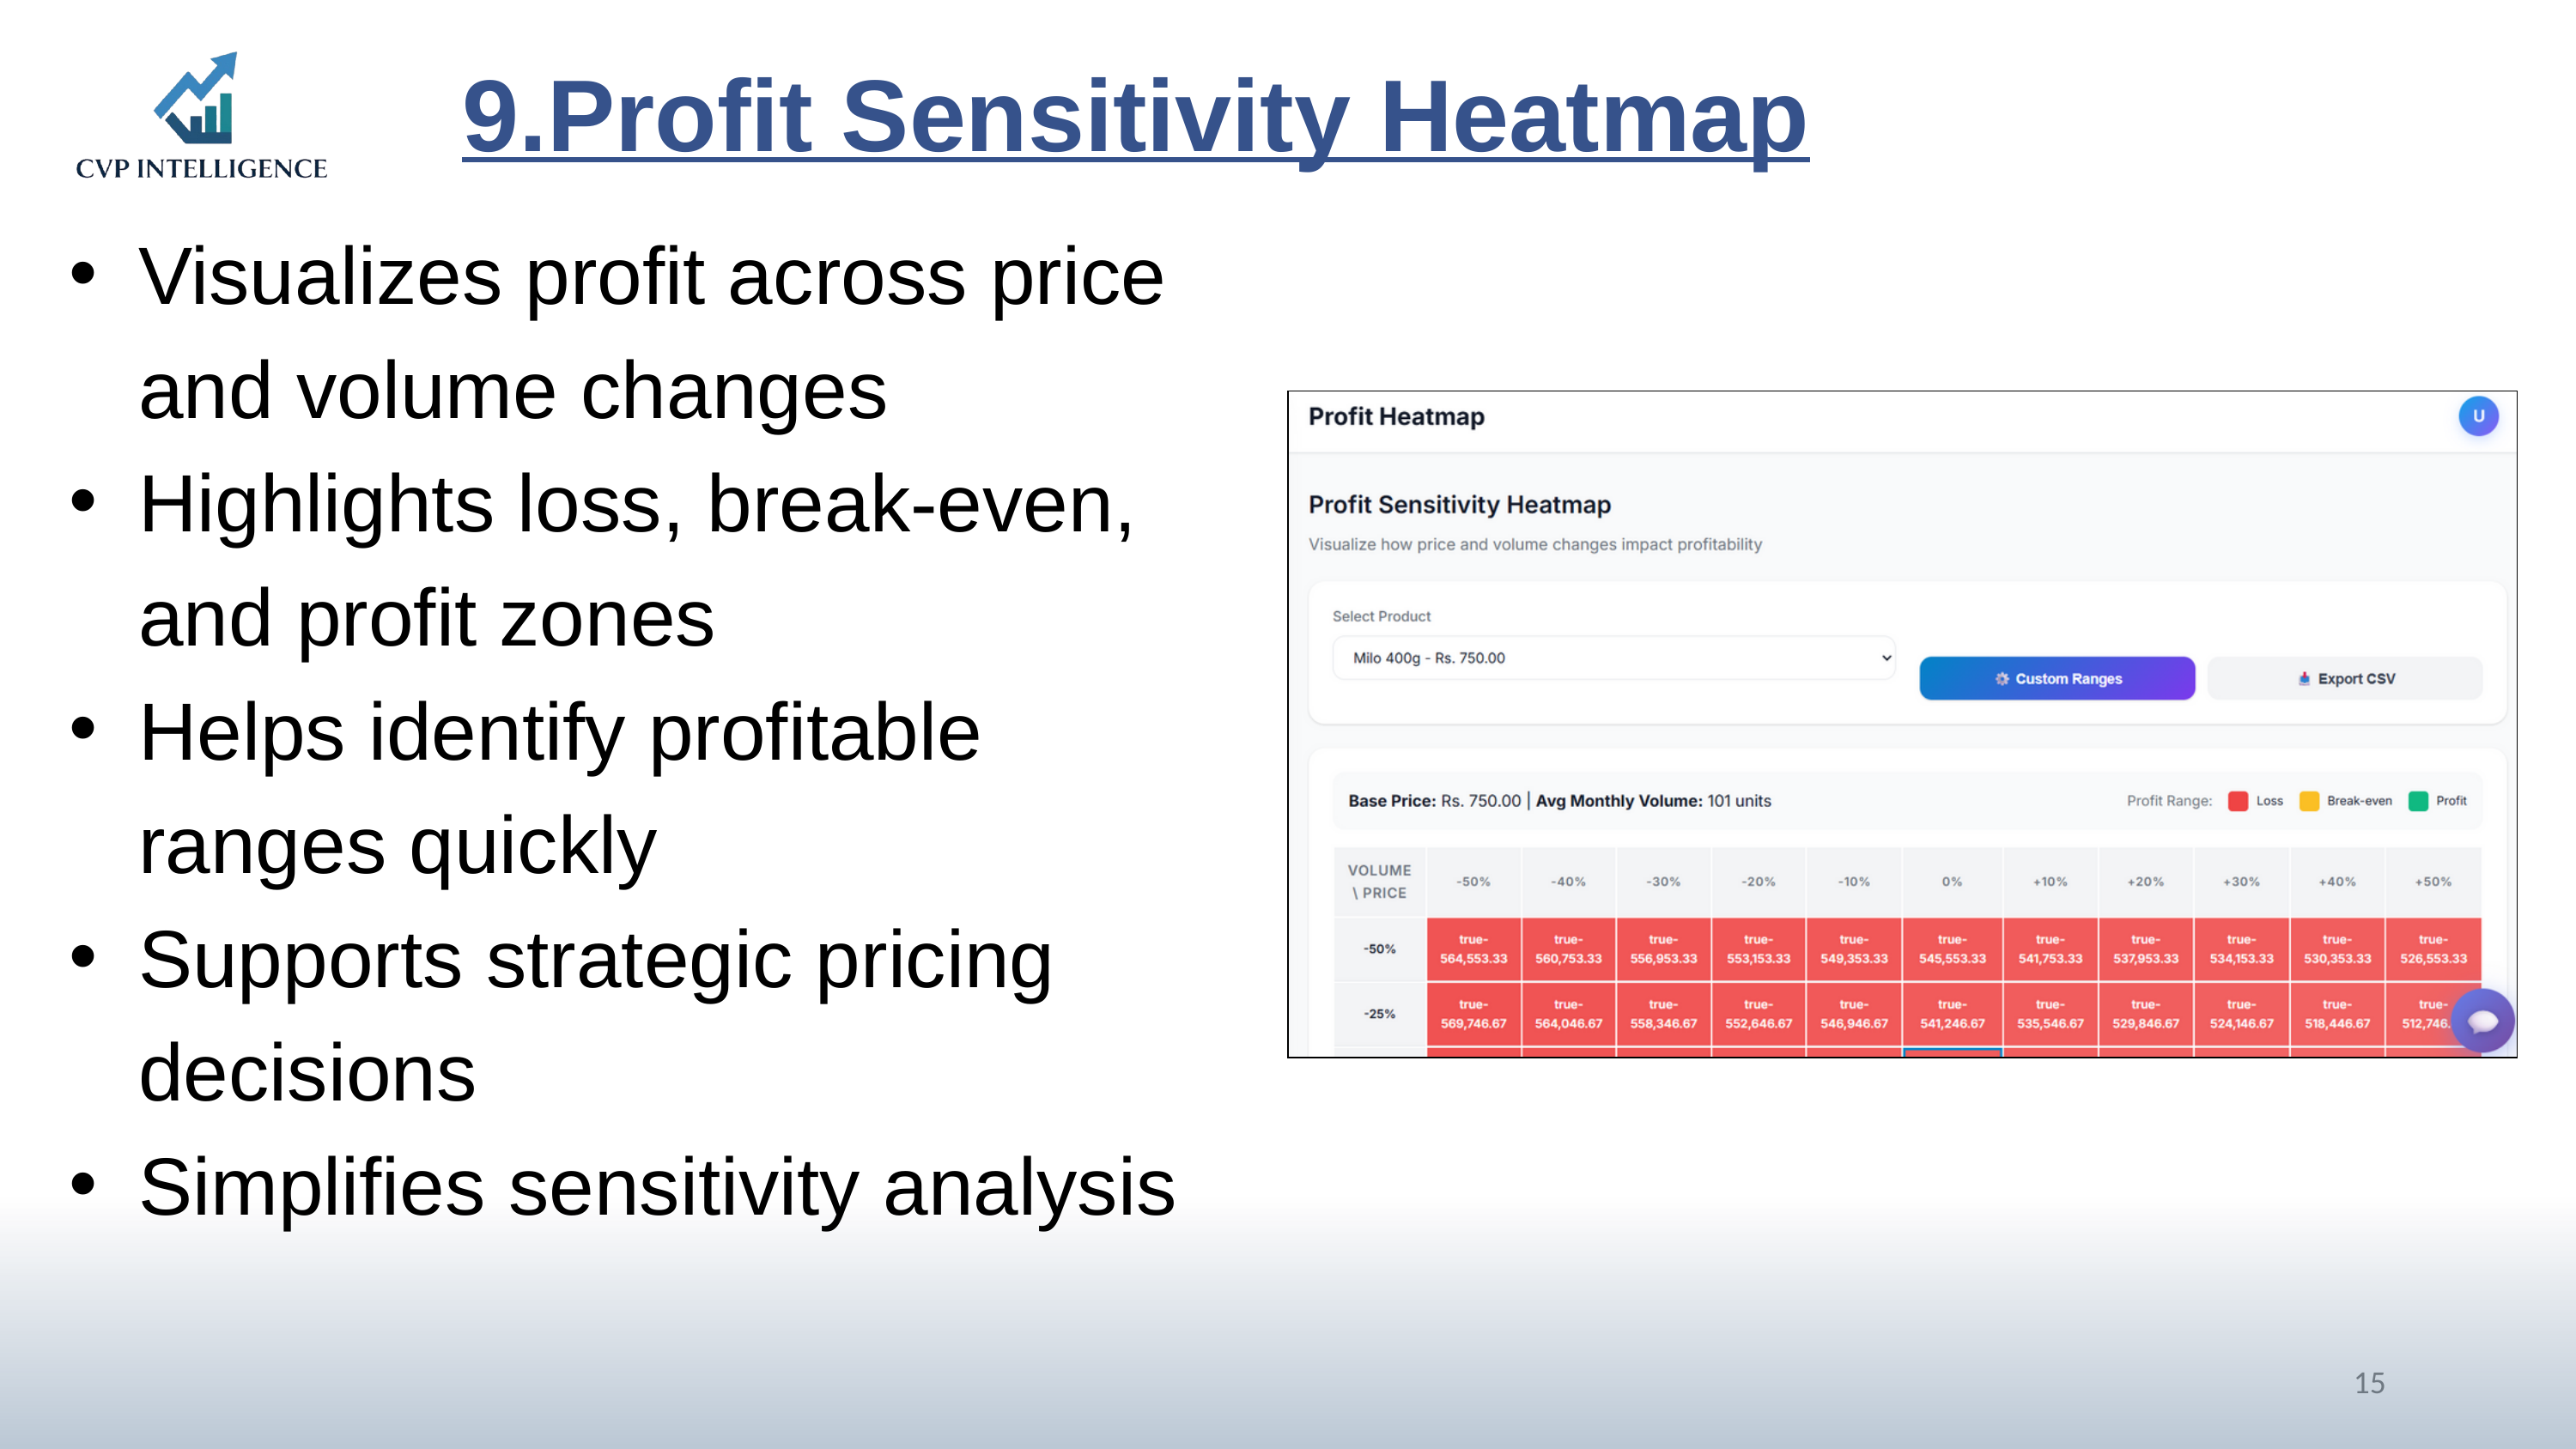

9.Profit Sensitivity Heatmap

Visualizes profit across price and volume changes
Highlights loss, break-even, and profit zones
Helps identify profitable ranges quickly
Supports strategic pricing decisions
Simplifies sensitivity analysis

15